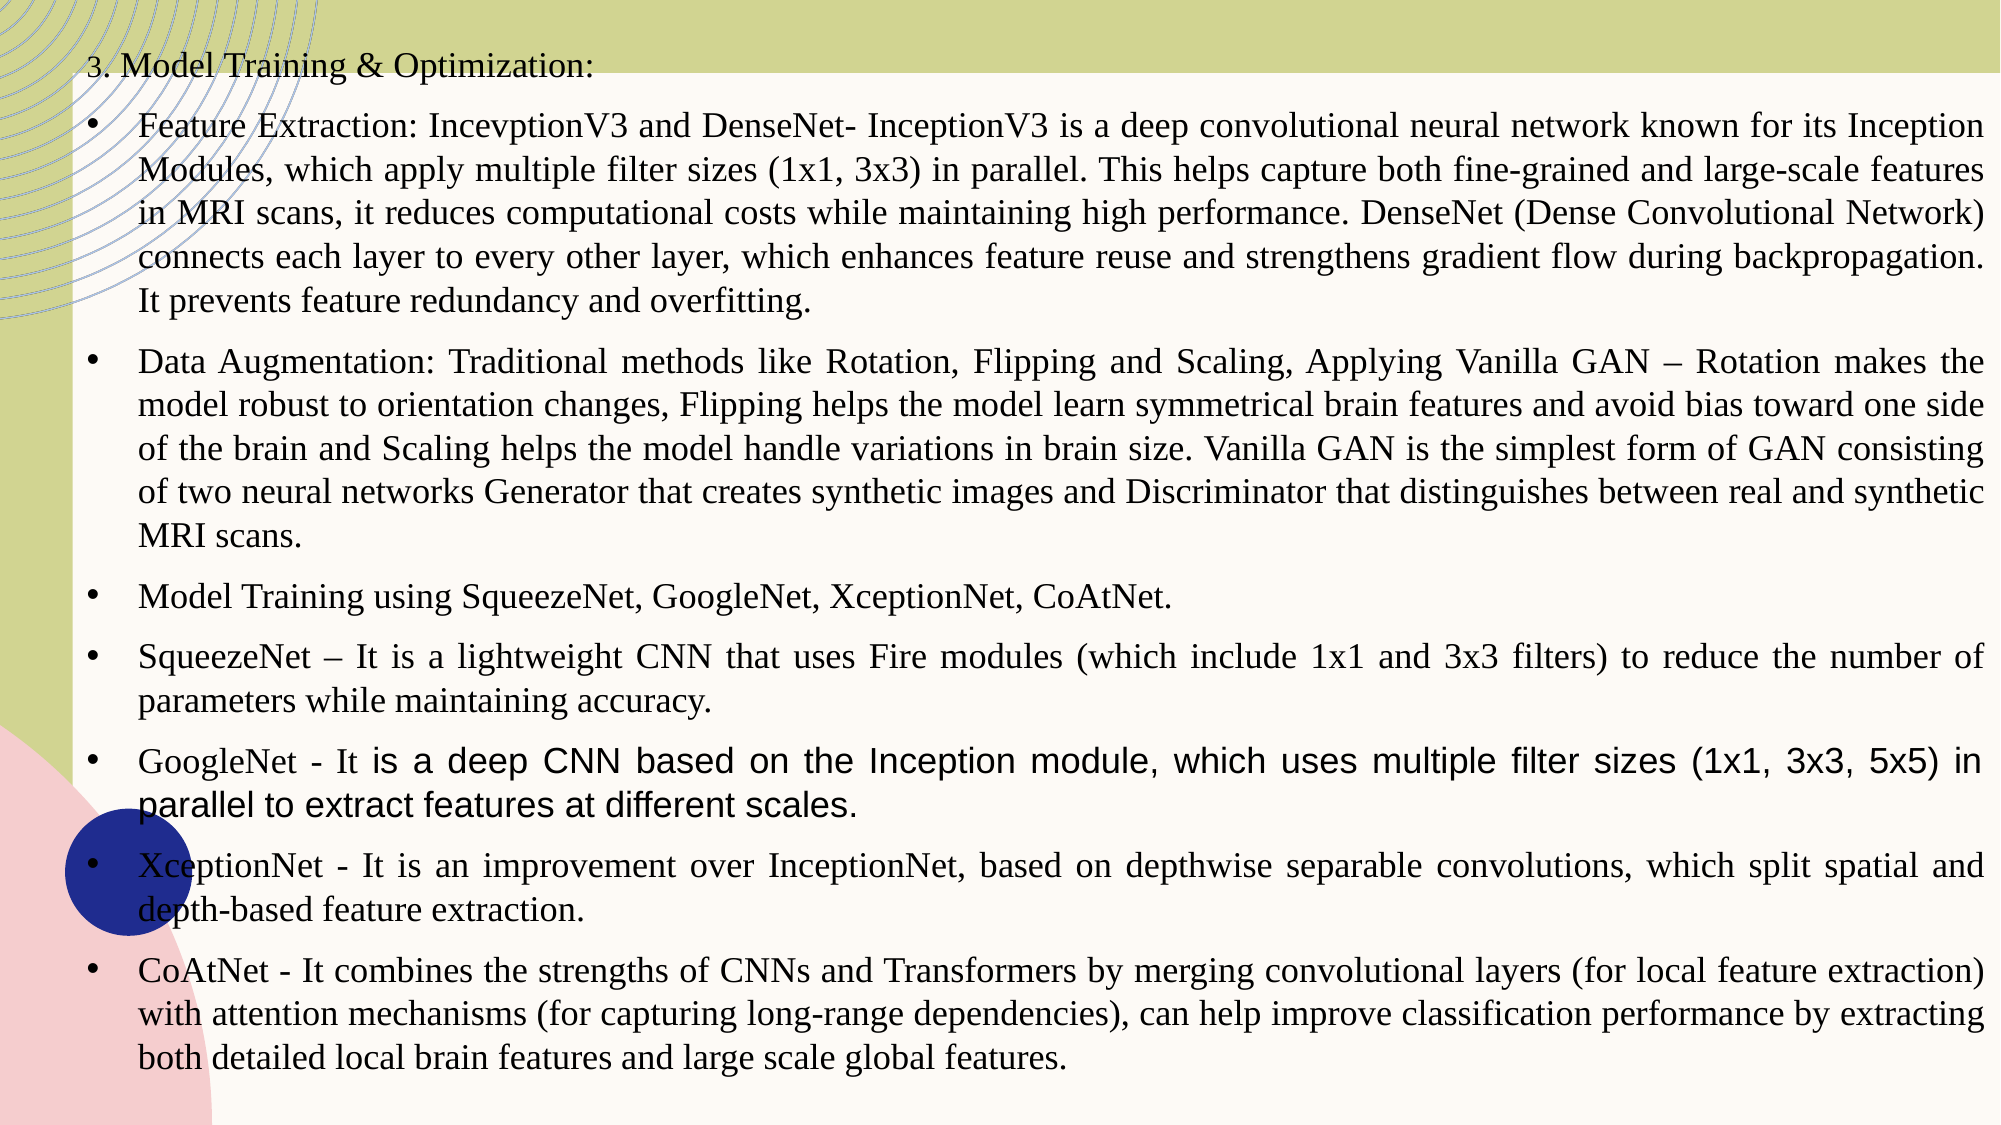

3. Model Training & Optimization:
Feature Extraction: IncevptionV3 and DenseNet- InceptionV3 is a deep convolutional neural network known for its Inception Modules, which apply multiple filter sizes (1x1, 3x3) in parallel. This helps capture both fine-grained and large-scale features in MRI scans, it reduces computational costs while maintaining high performance. DenseNet (Dense Convolutional Network) connects each layer to every other layer, which enhances feature reuse and strengthens gradient flow during backpropagation. It prevents feature redundancy and overfitting.
Data Augmentation: Traditional methods like Rotation, Flipping and Scaling, Applying Vanilla GAN – Rotation makes the model robust to orientation changes, Flipping helps the model learn symmetrical brain features and avoid bias toward one side of the brain and Scaling helps the model handle variations in brain size. Vanilla GAN is the simplest form of GAN consisting of two neural networks Generator that creates synthetic images and Discriminator that distinguishes between real and synthetic MRI scans.
Model Training using SqueezeNet, GoogleNet, XceptionNet, CoAtNet.
SqueezeNet – It is a lightweight CNN that uses Fire modules (which include 1x1 and 3x3 filters) to reduce the number of parameters while maintaining accuracy.
GoogleNet - It is a deep CNN based on the Inception module, which uses multiple filter sizes (1x1, 3x3, 5x5) in parallel to extract features at different scales.
XceptionNet - It is an improvement over InceptionNet, based on depthwise separable convolutions, which split spatial and depth-based feature extraction.
CoAtNet - It combines the strengths of CNNs and Transformers by merging convolutional layers (for local feature extraction) with attention mechanisms (for capturing long-range dependencies), can help improve classification performance by extracting both detailed local brain features and large scale global features.